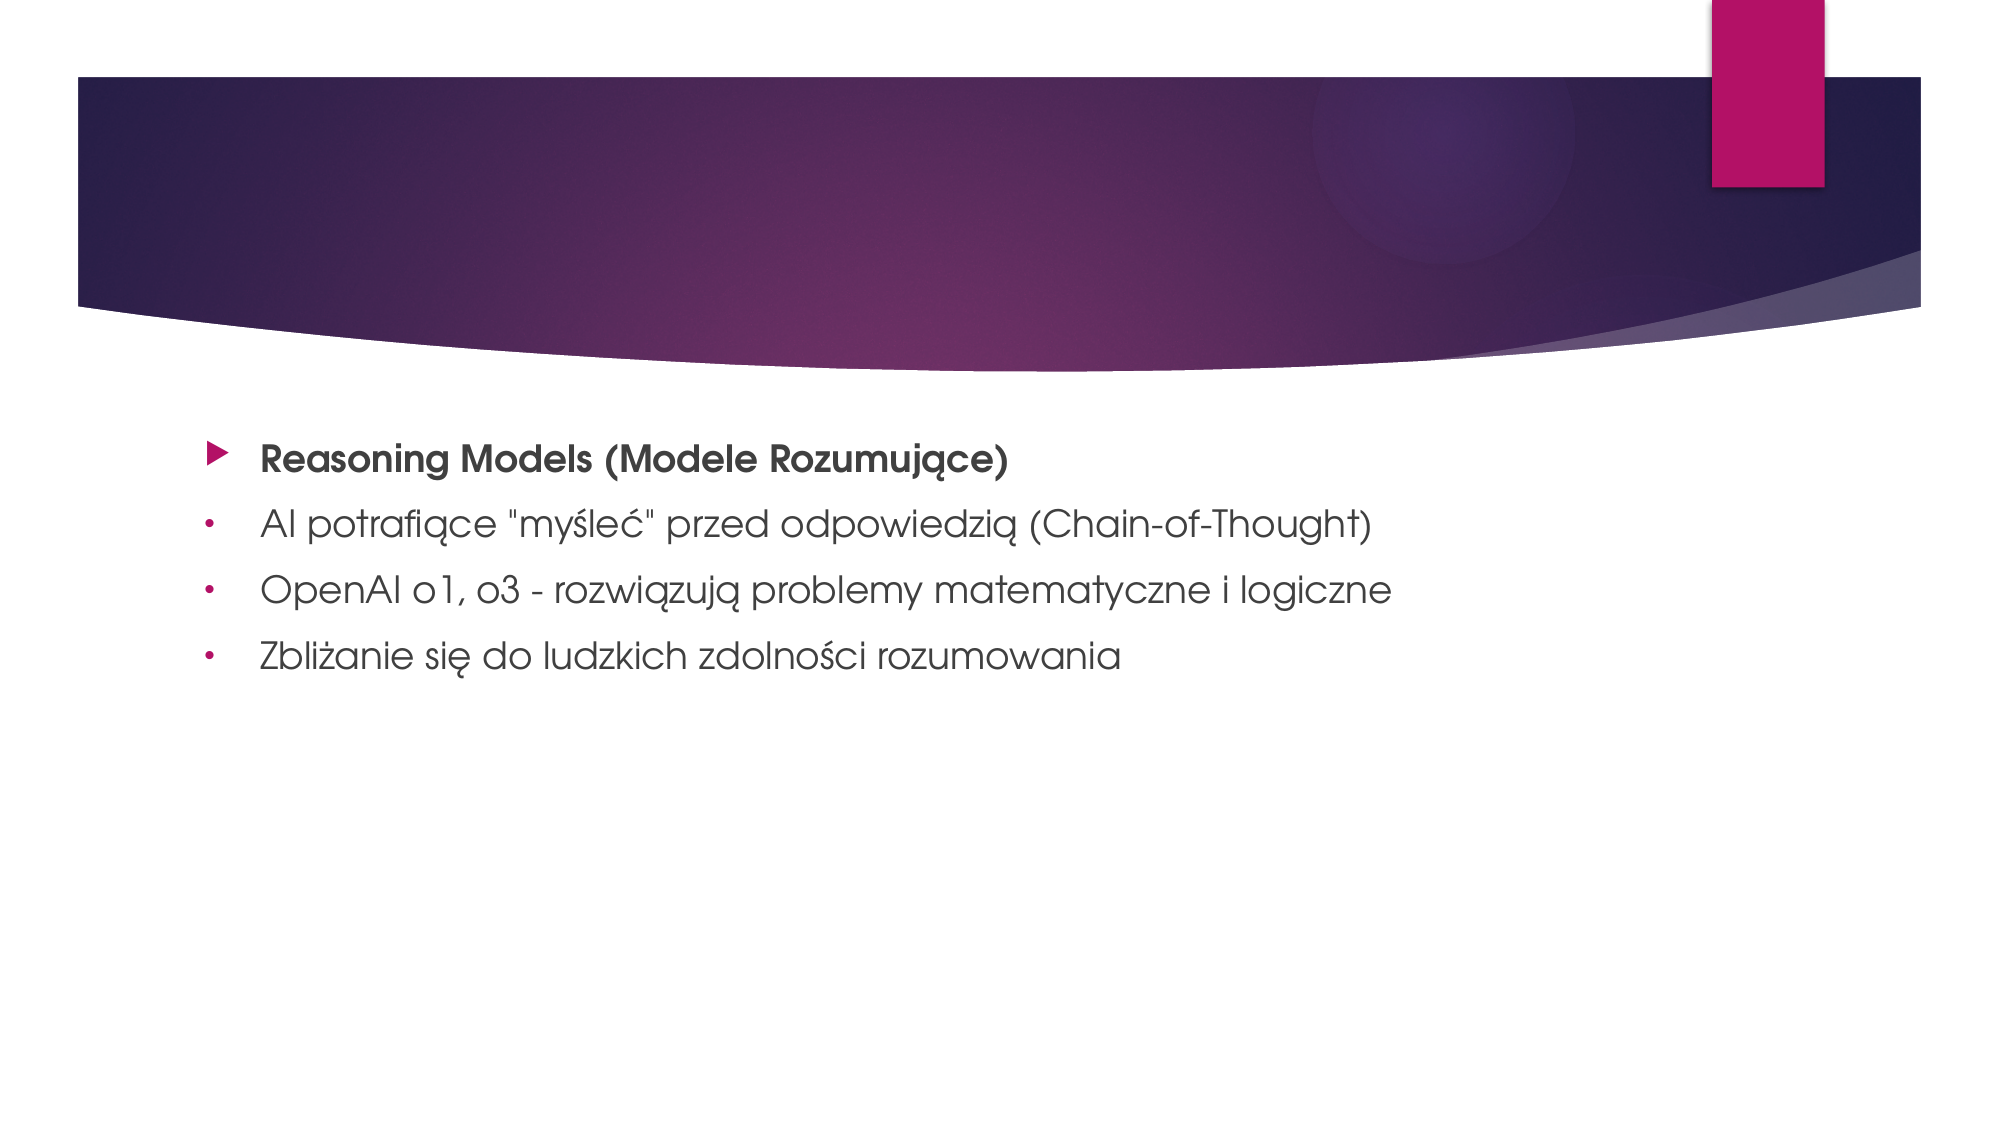

#
Reasoning Models (Modele Rozumujące)
AI potrafiące "myśleć" przed odpowiedzią (Chain-of-Thought)
OpenAI o1, o3 - rozwiązują problemy matematyczne i logiczne
Zbliżanie się do ludzkich zdolności rozumowania